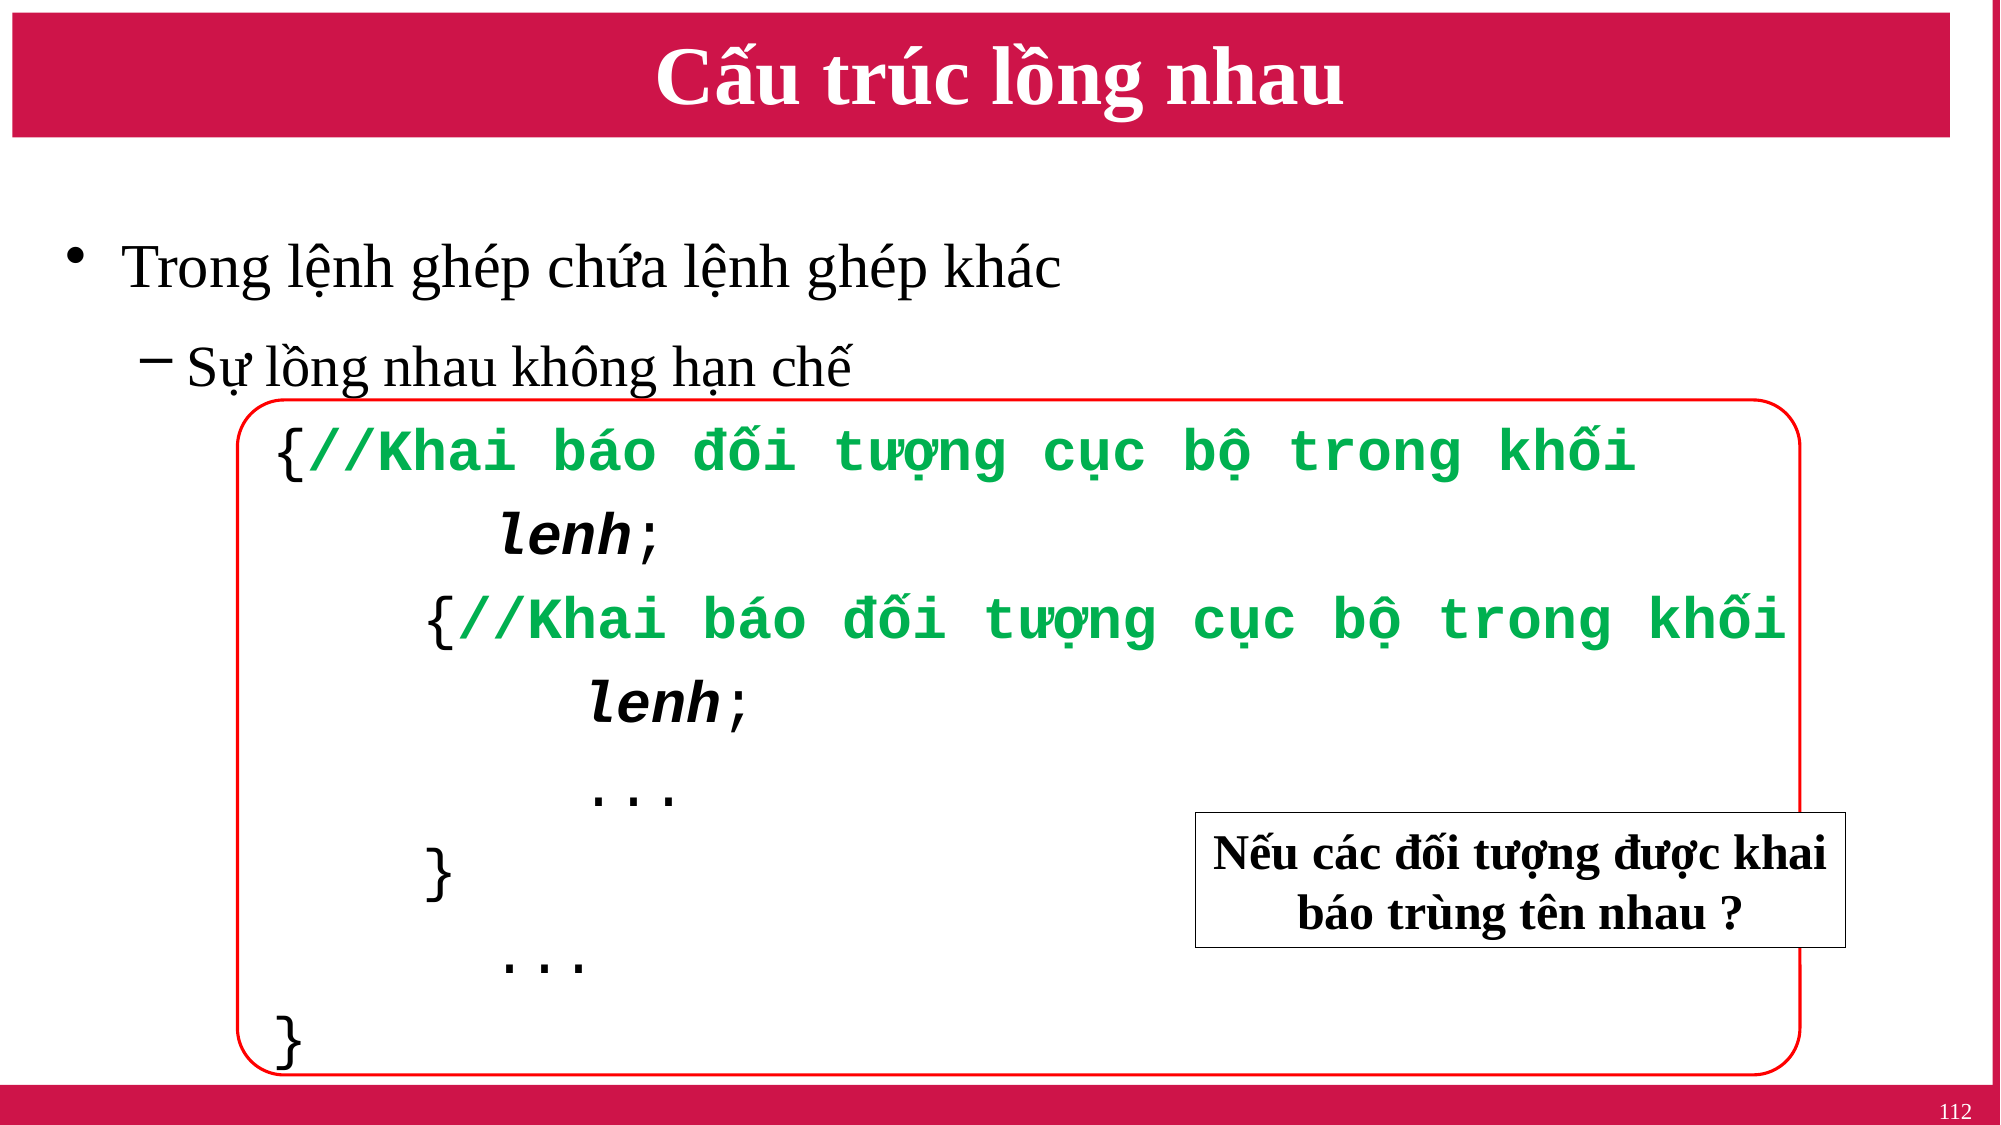

# Cấu trúc lồng nhau
Trong lệnh ghép chứa lệnh ghép khác
Sự lồng nhau không hạn chế
{//Khai báo đối tượng cục bộ trong khối
	  lenh;
{//Khai báo đối tượng cục bộ trong khối
lenh;
...
}
	  ...
}

Nếu các đối tượng được khai báo trùng tên nhau ?
112